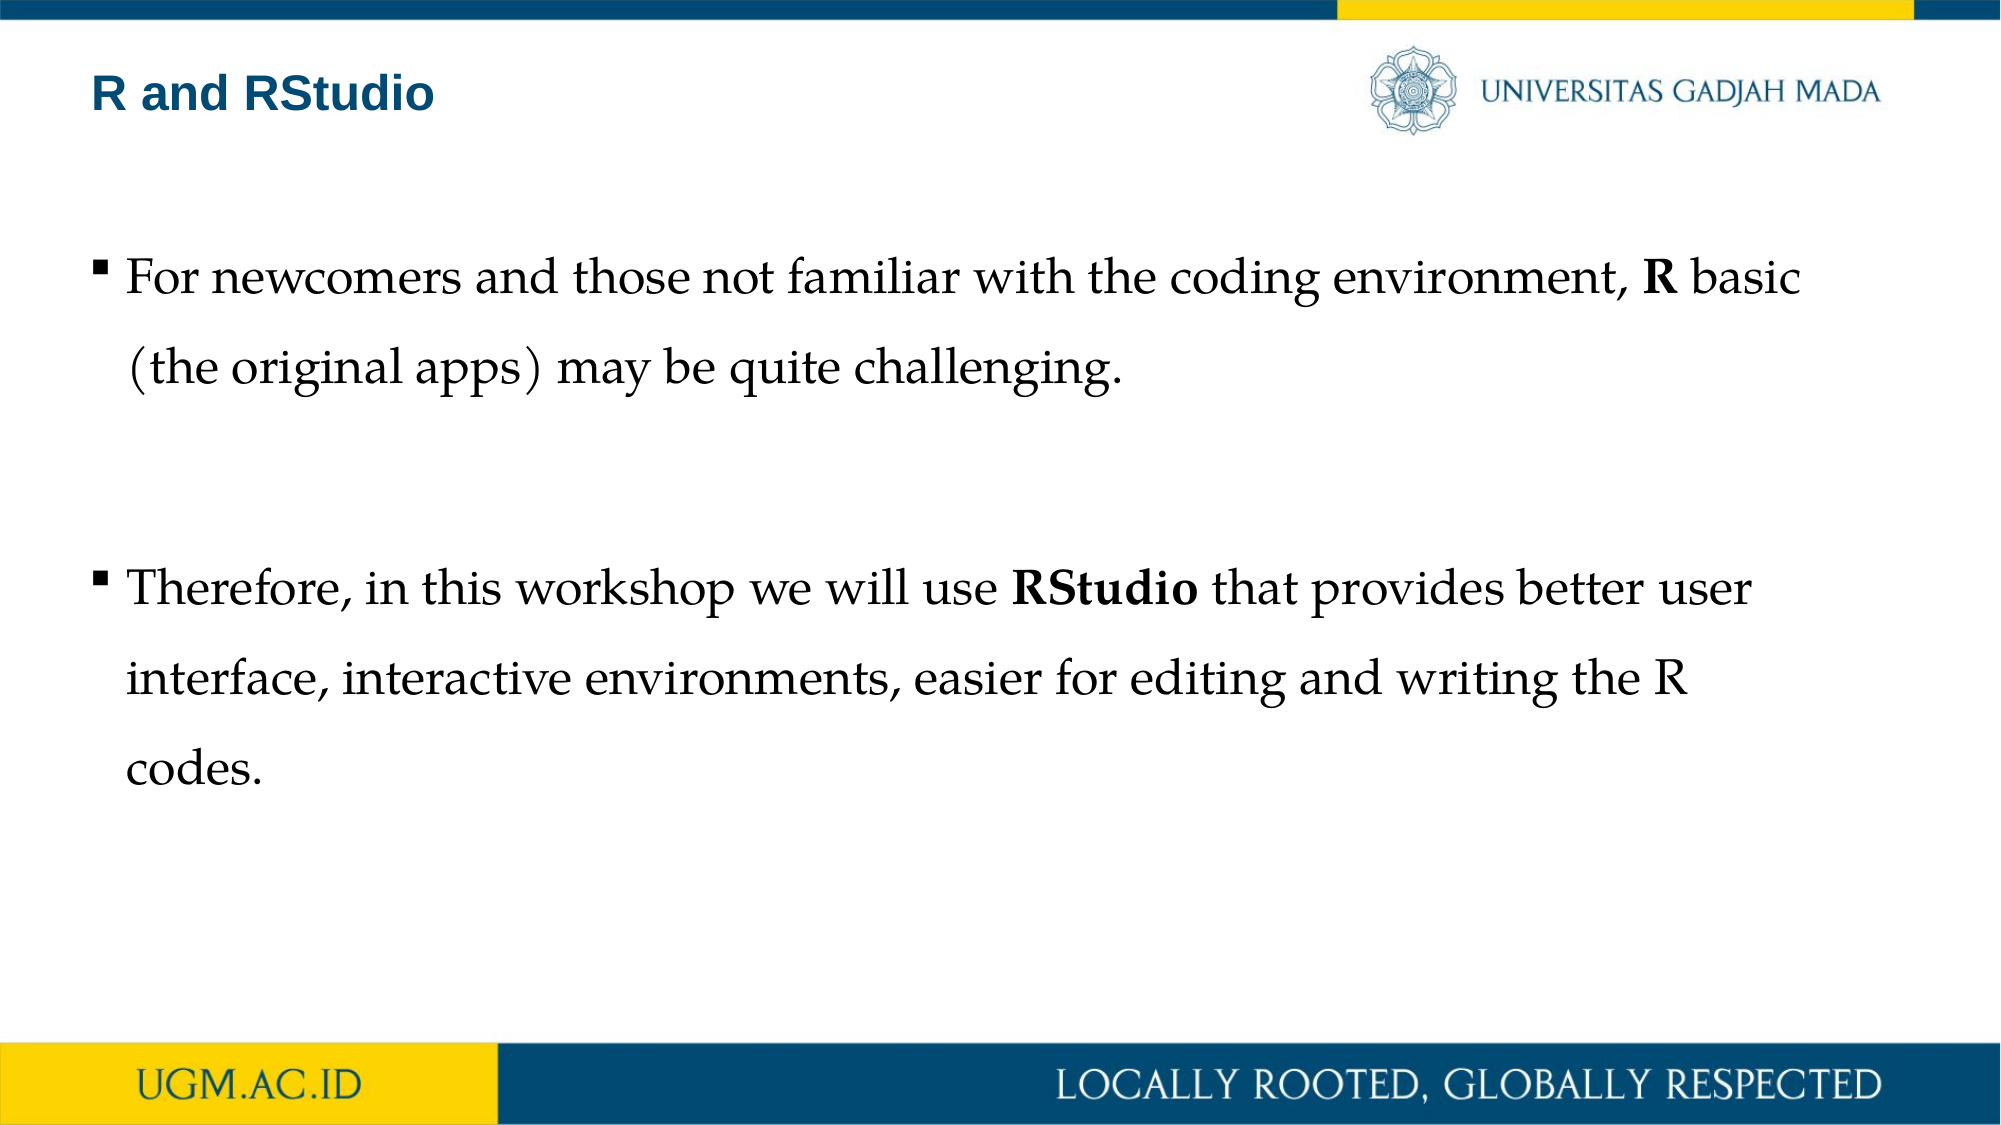

R and RStudio
For newcomers and those not familiar with the coding environment, R basic (the original apps) may be quite challenging.

Therefore, in this workshop we will use RStudio that provides better user interface, interactive environments, easier for editing and writing the R codes.